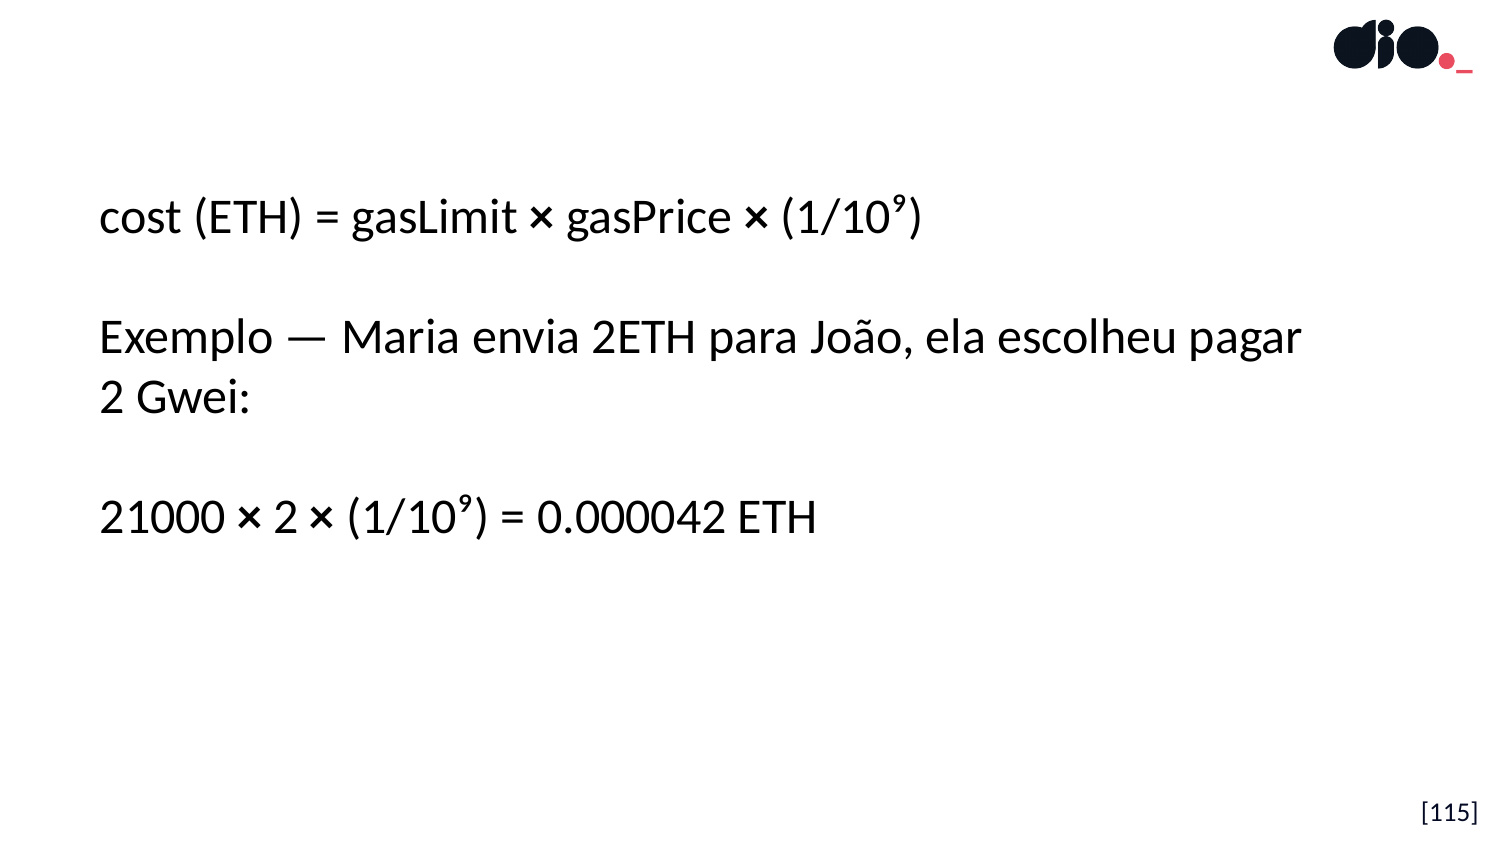

cost (ETH) = gasLimit × gasPrice × (1/10⁹)

Exemplo — Maria envia 2ETH para João, ela escolheu pagar 2 Gwei:

21000 × 2 × (1/10⁹) = 0.000042 ETH
[115]